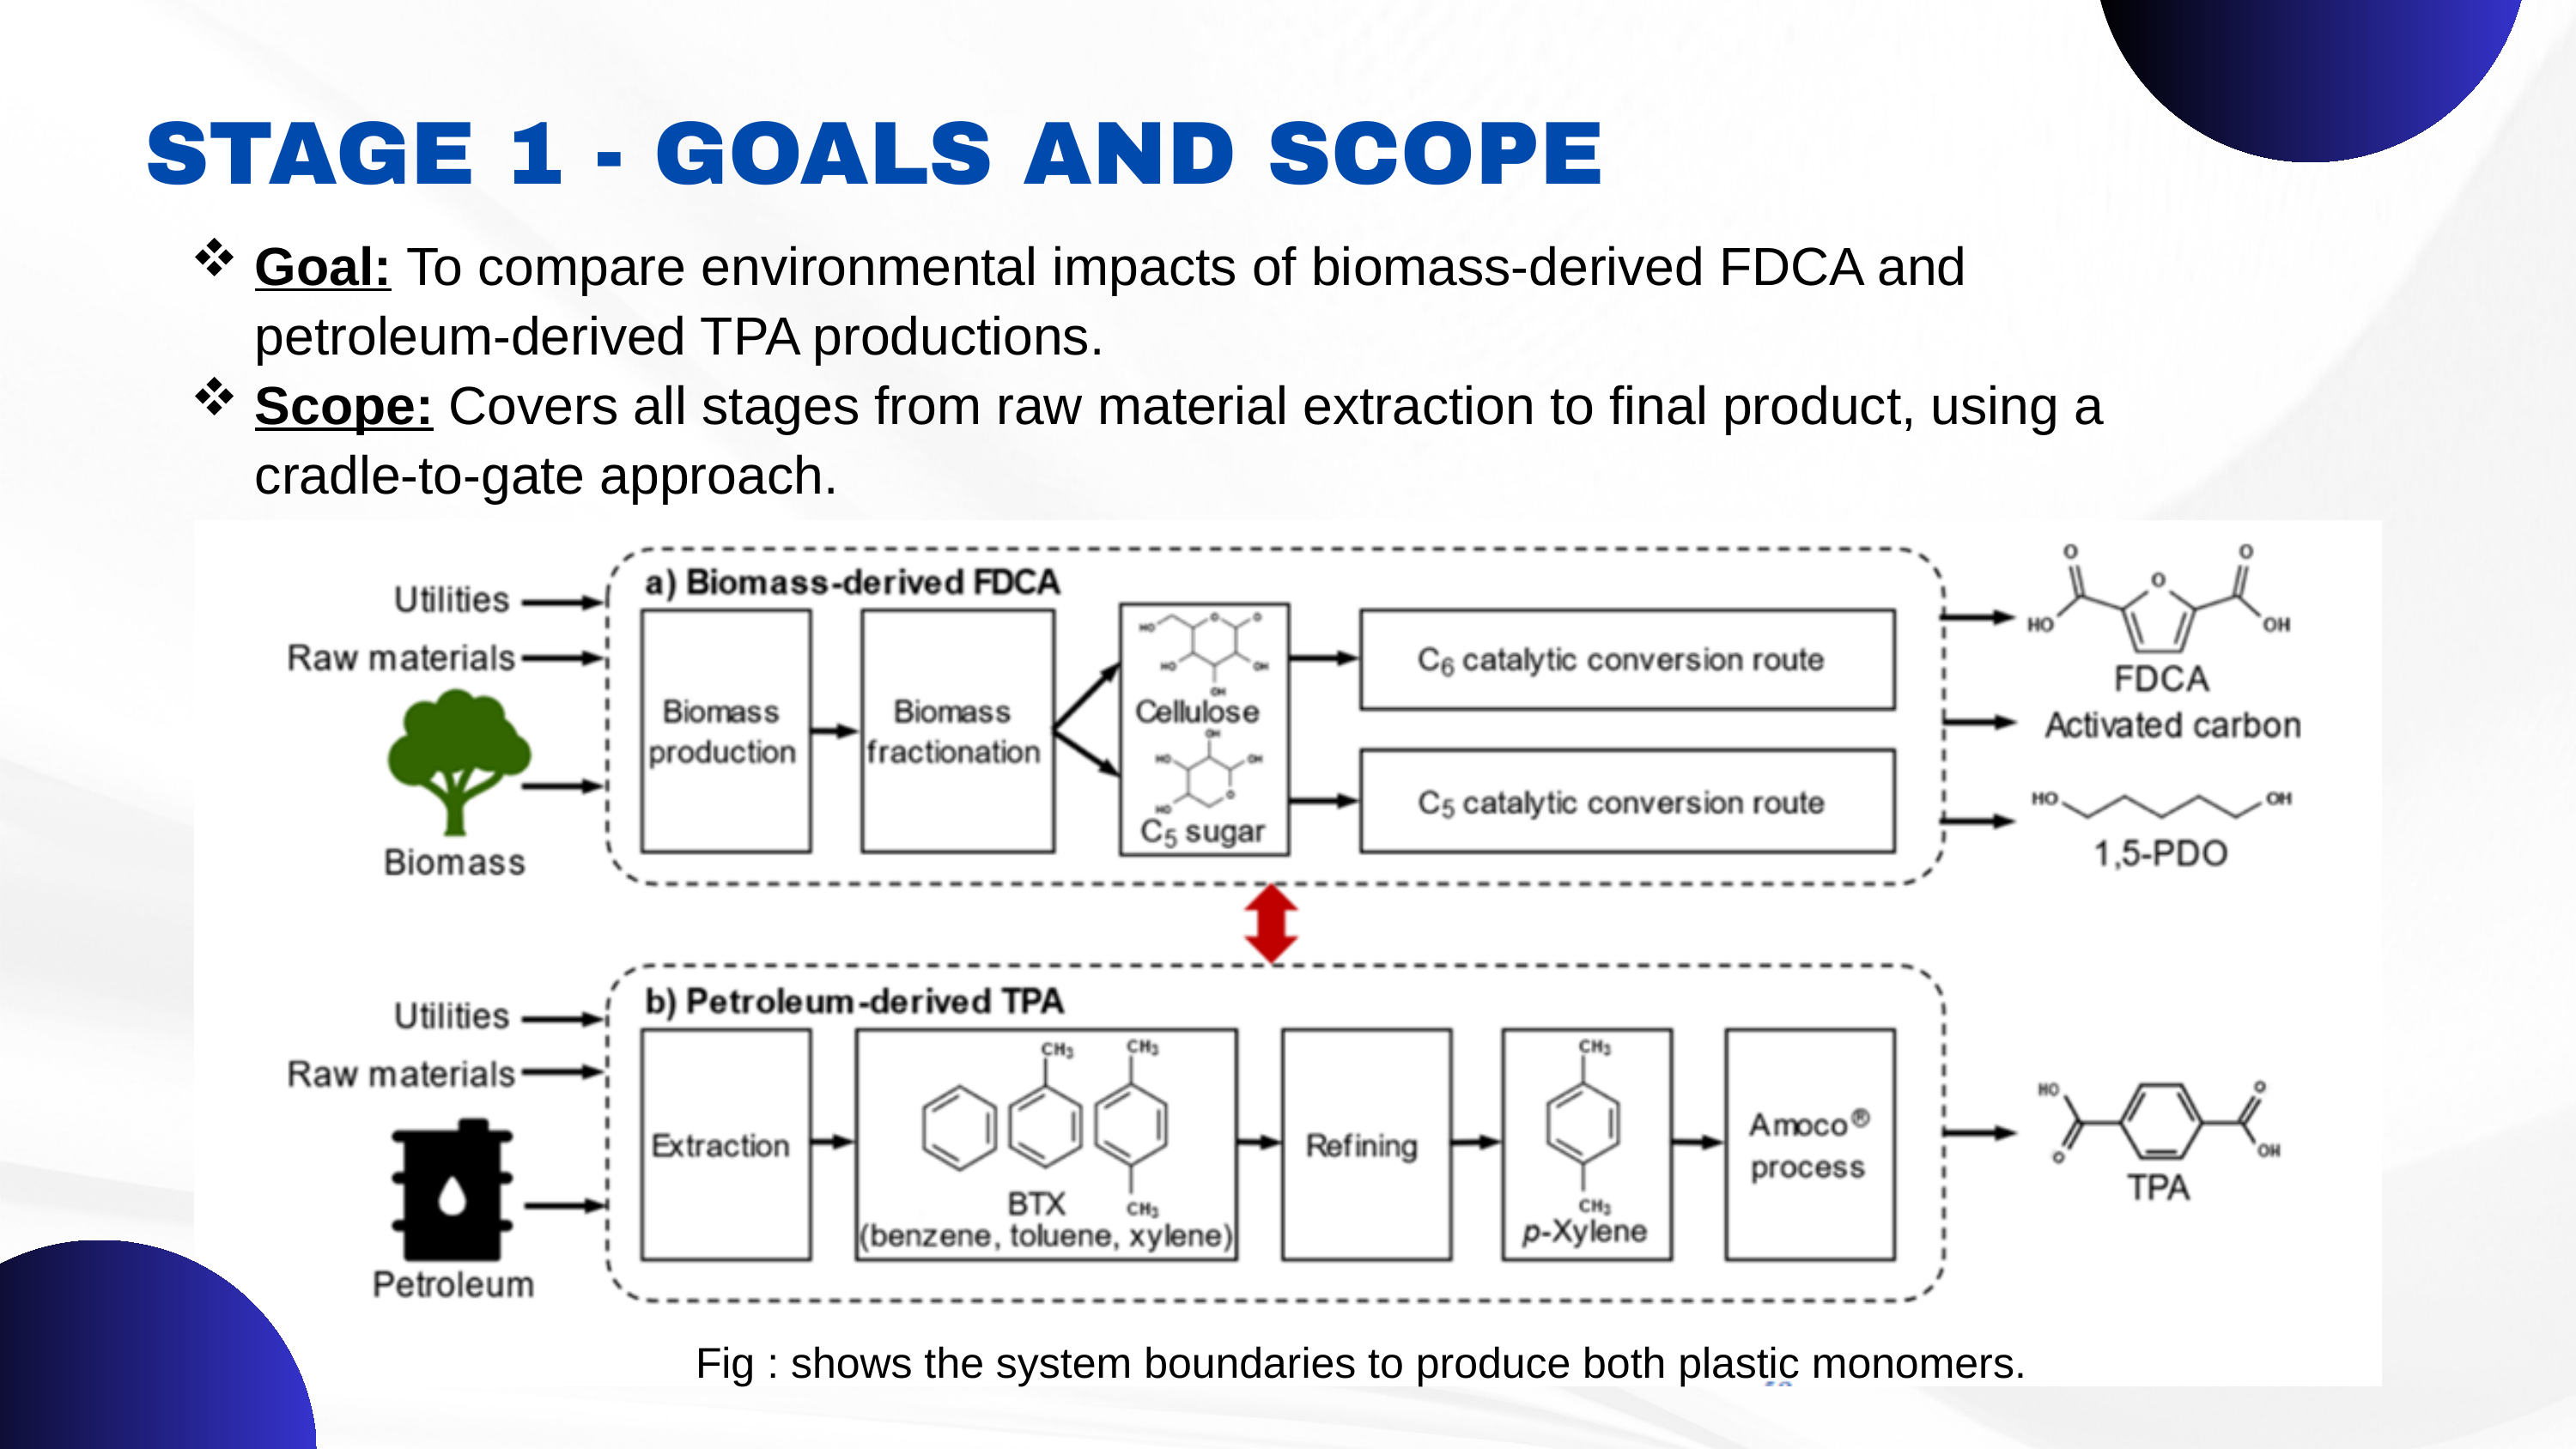

STAGE 1 - GOALS AND SCOPE
Goal: To compare environmental impacts of biomass-derived FDCA and petroleum-derived TPA productions.
Scope: Covers all stages from raw material extraction to final product, using a cradle-to-gate approach.

Fig : shows the system boundaries to produce both plastic monomers.